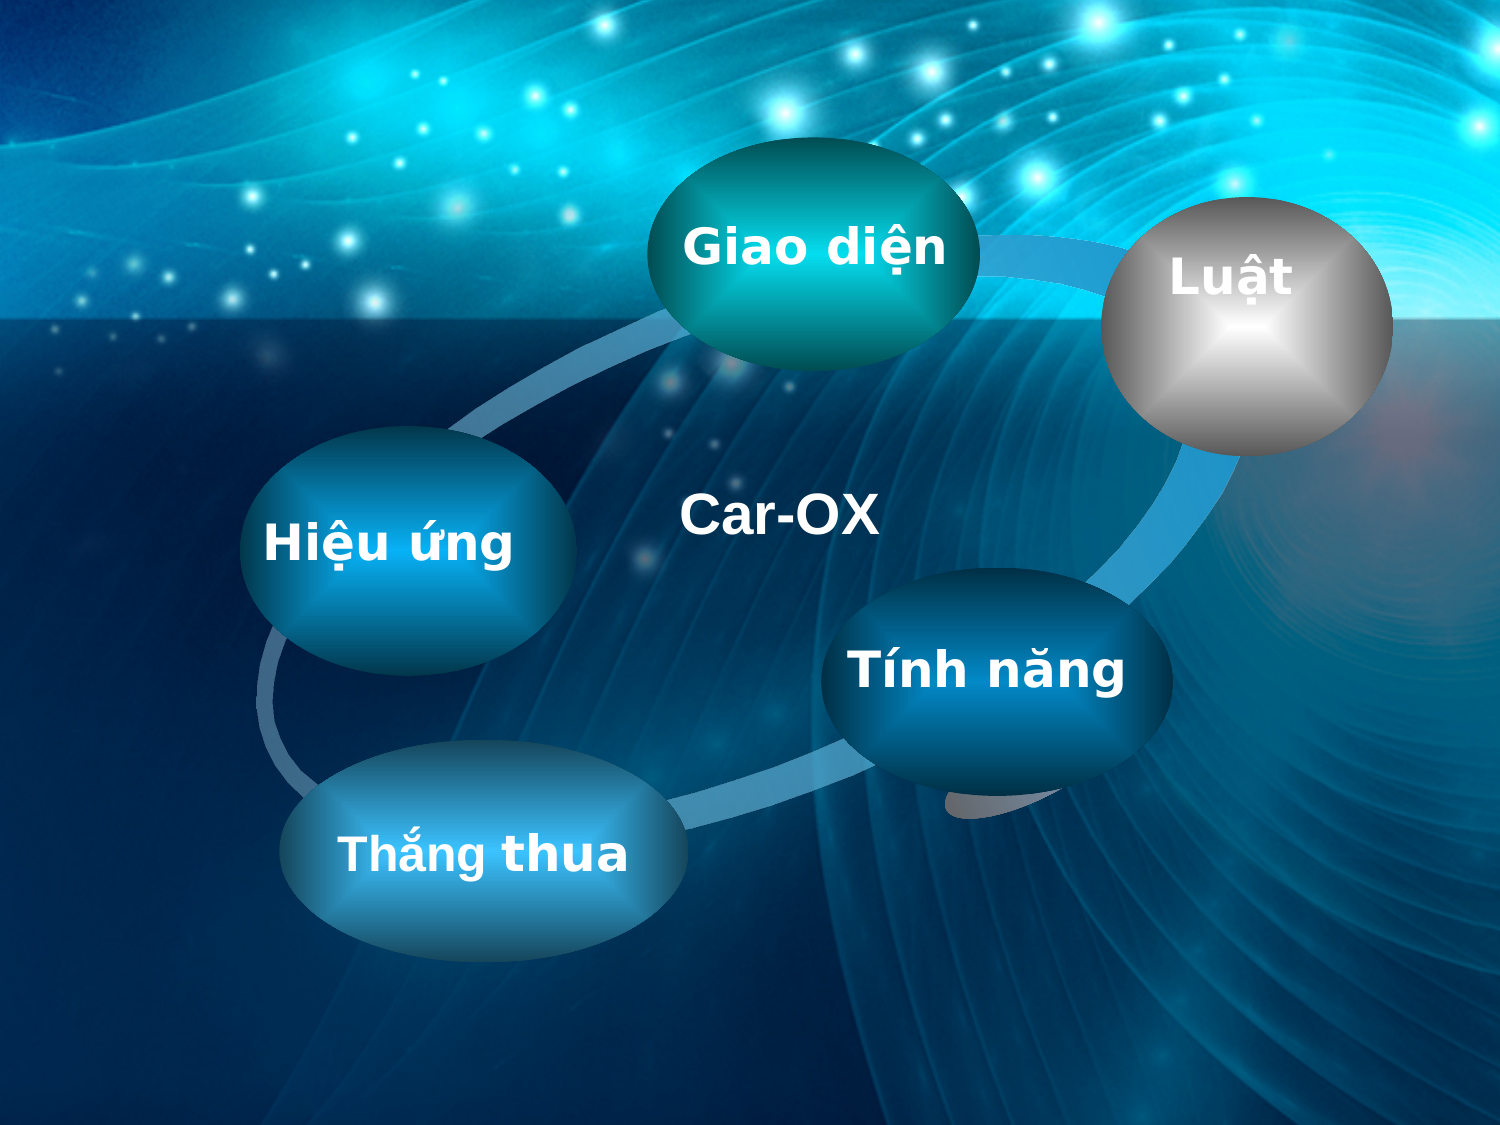

Giao diện
Luật

Car-OX

Hiệu ứng

Tính năng

Thắng thua